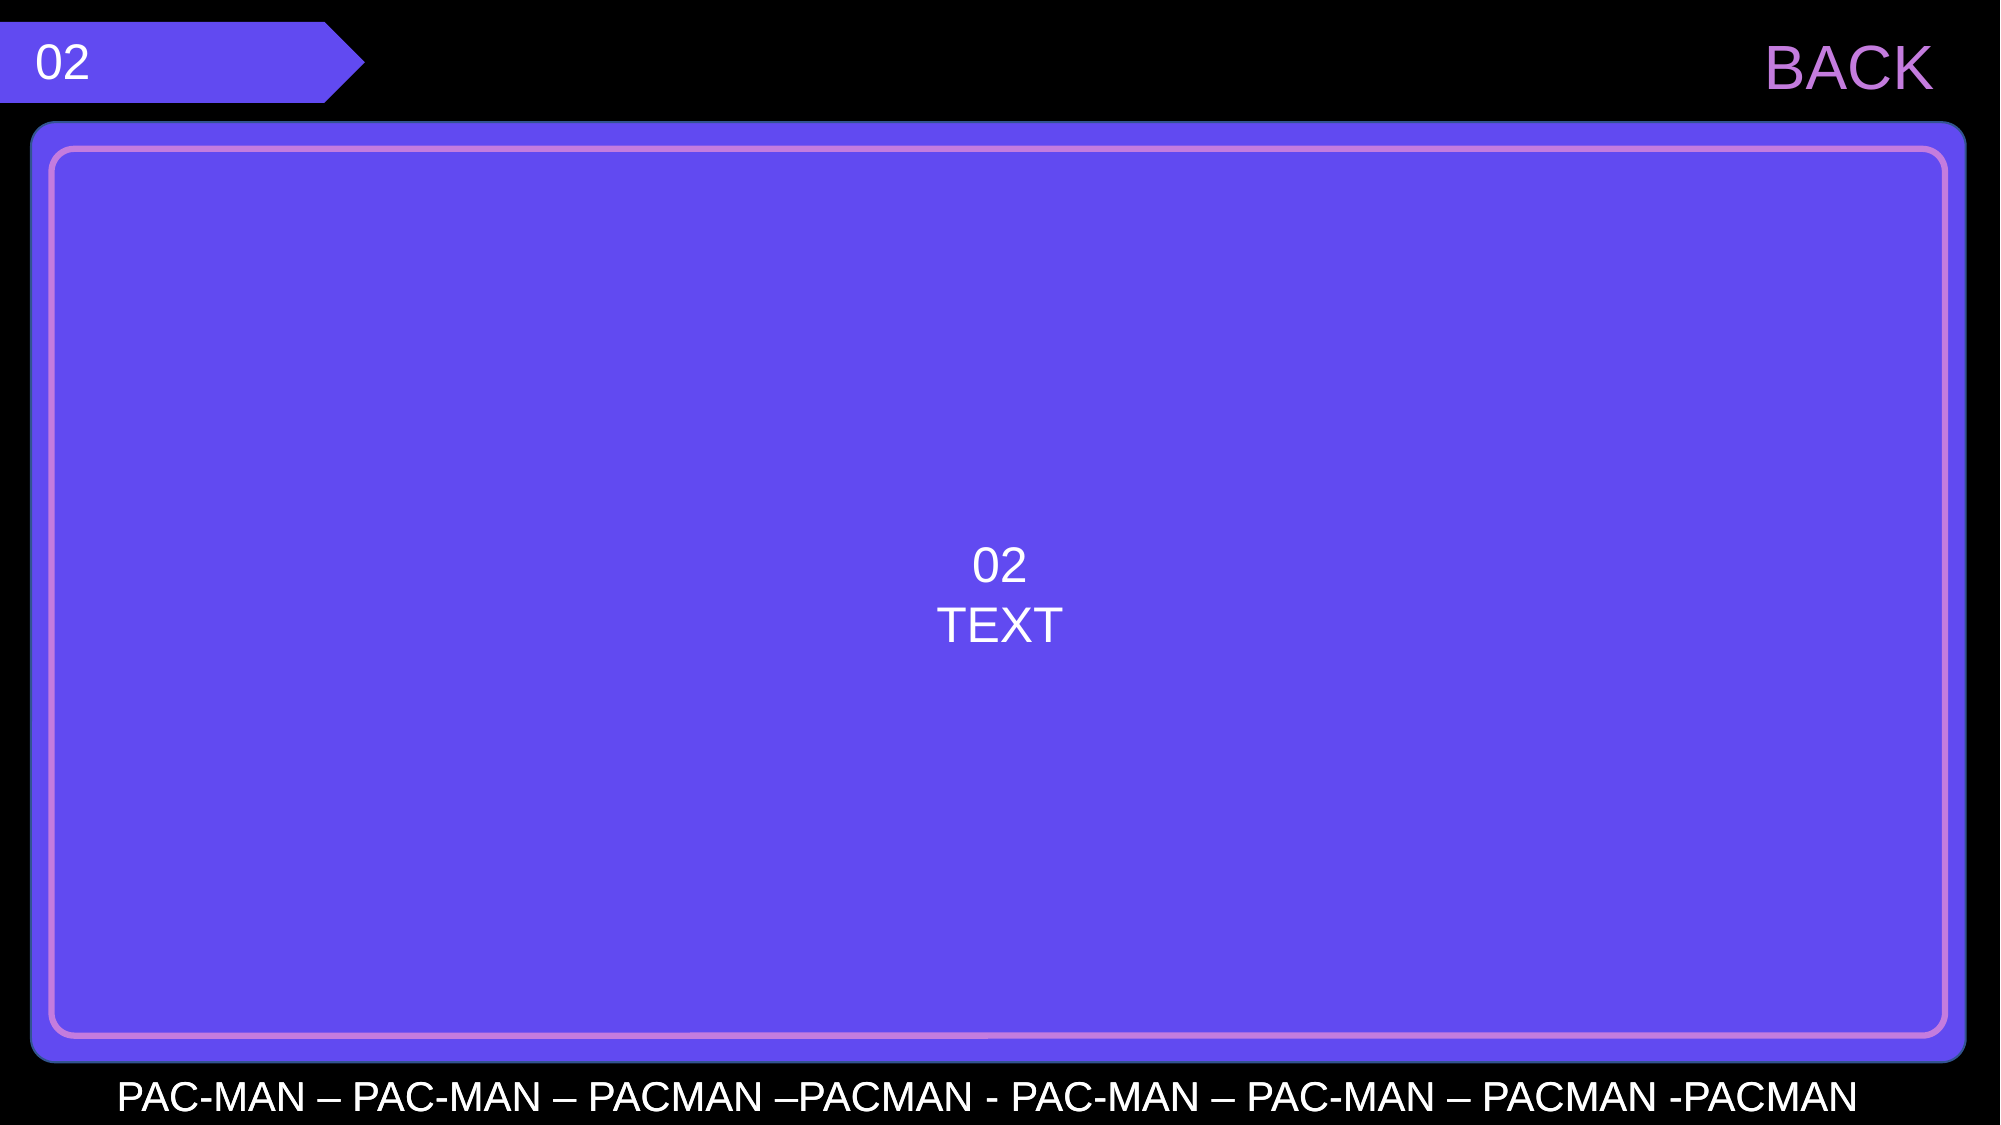

BACK

02

02
TEXT
PAC-MAN – PAC-MAN – PACMAN –PACMAN - PAC-MAN – PAC-MAN – PACMAN -PACMAN
PAC-MAN – PAC-MAN – PACMAN –PACMAN - PAC-MAN – PAC-MAN – PACMAN -PACMAN